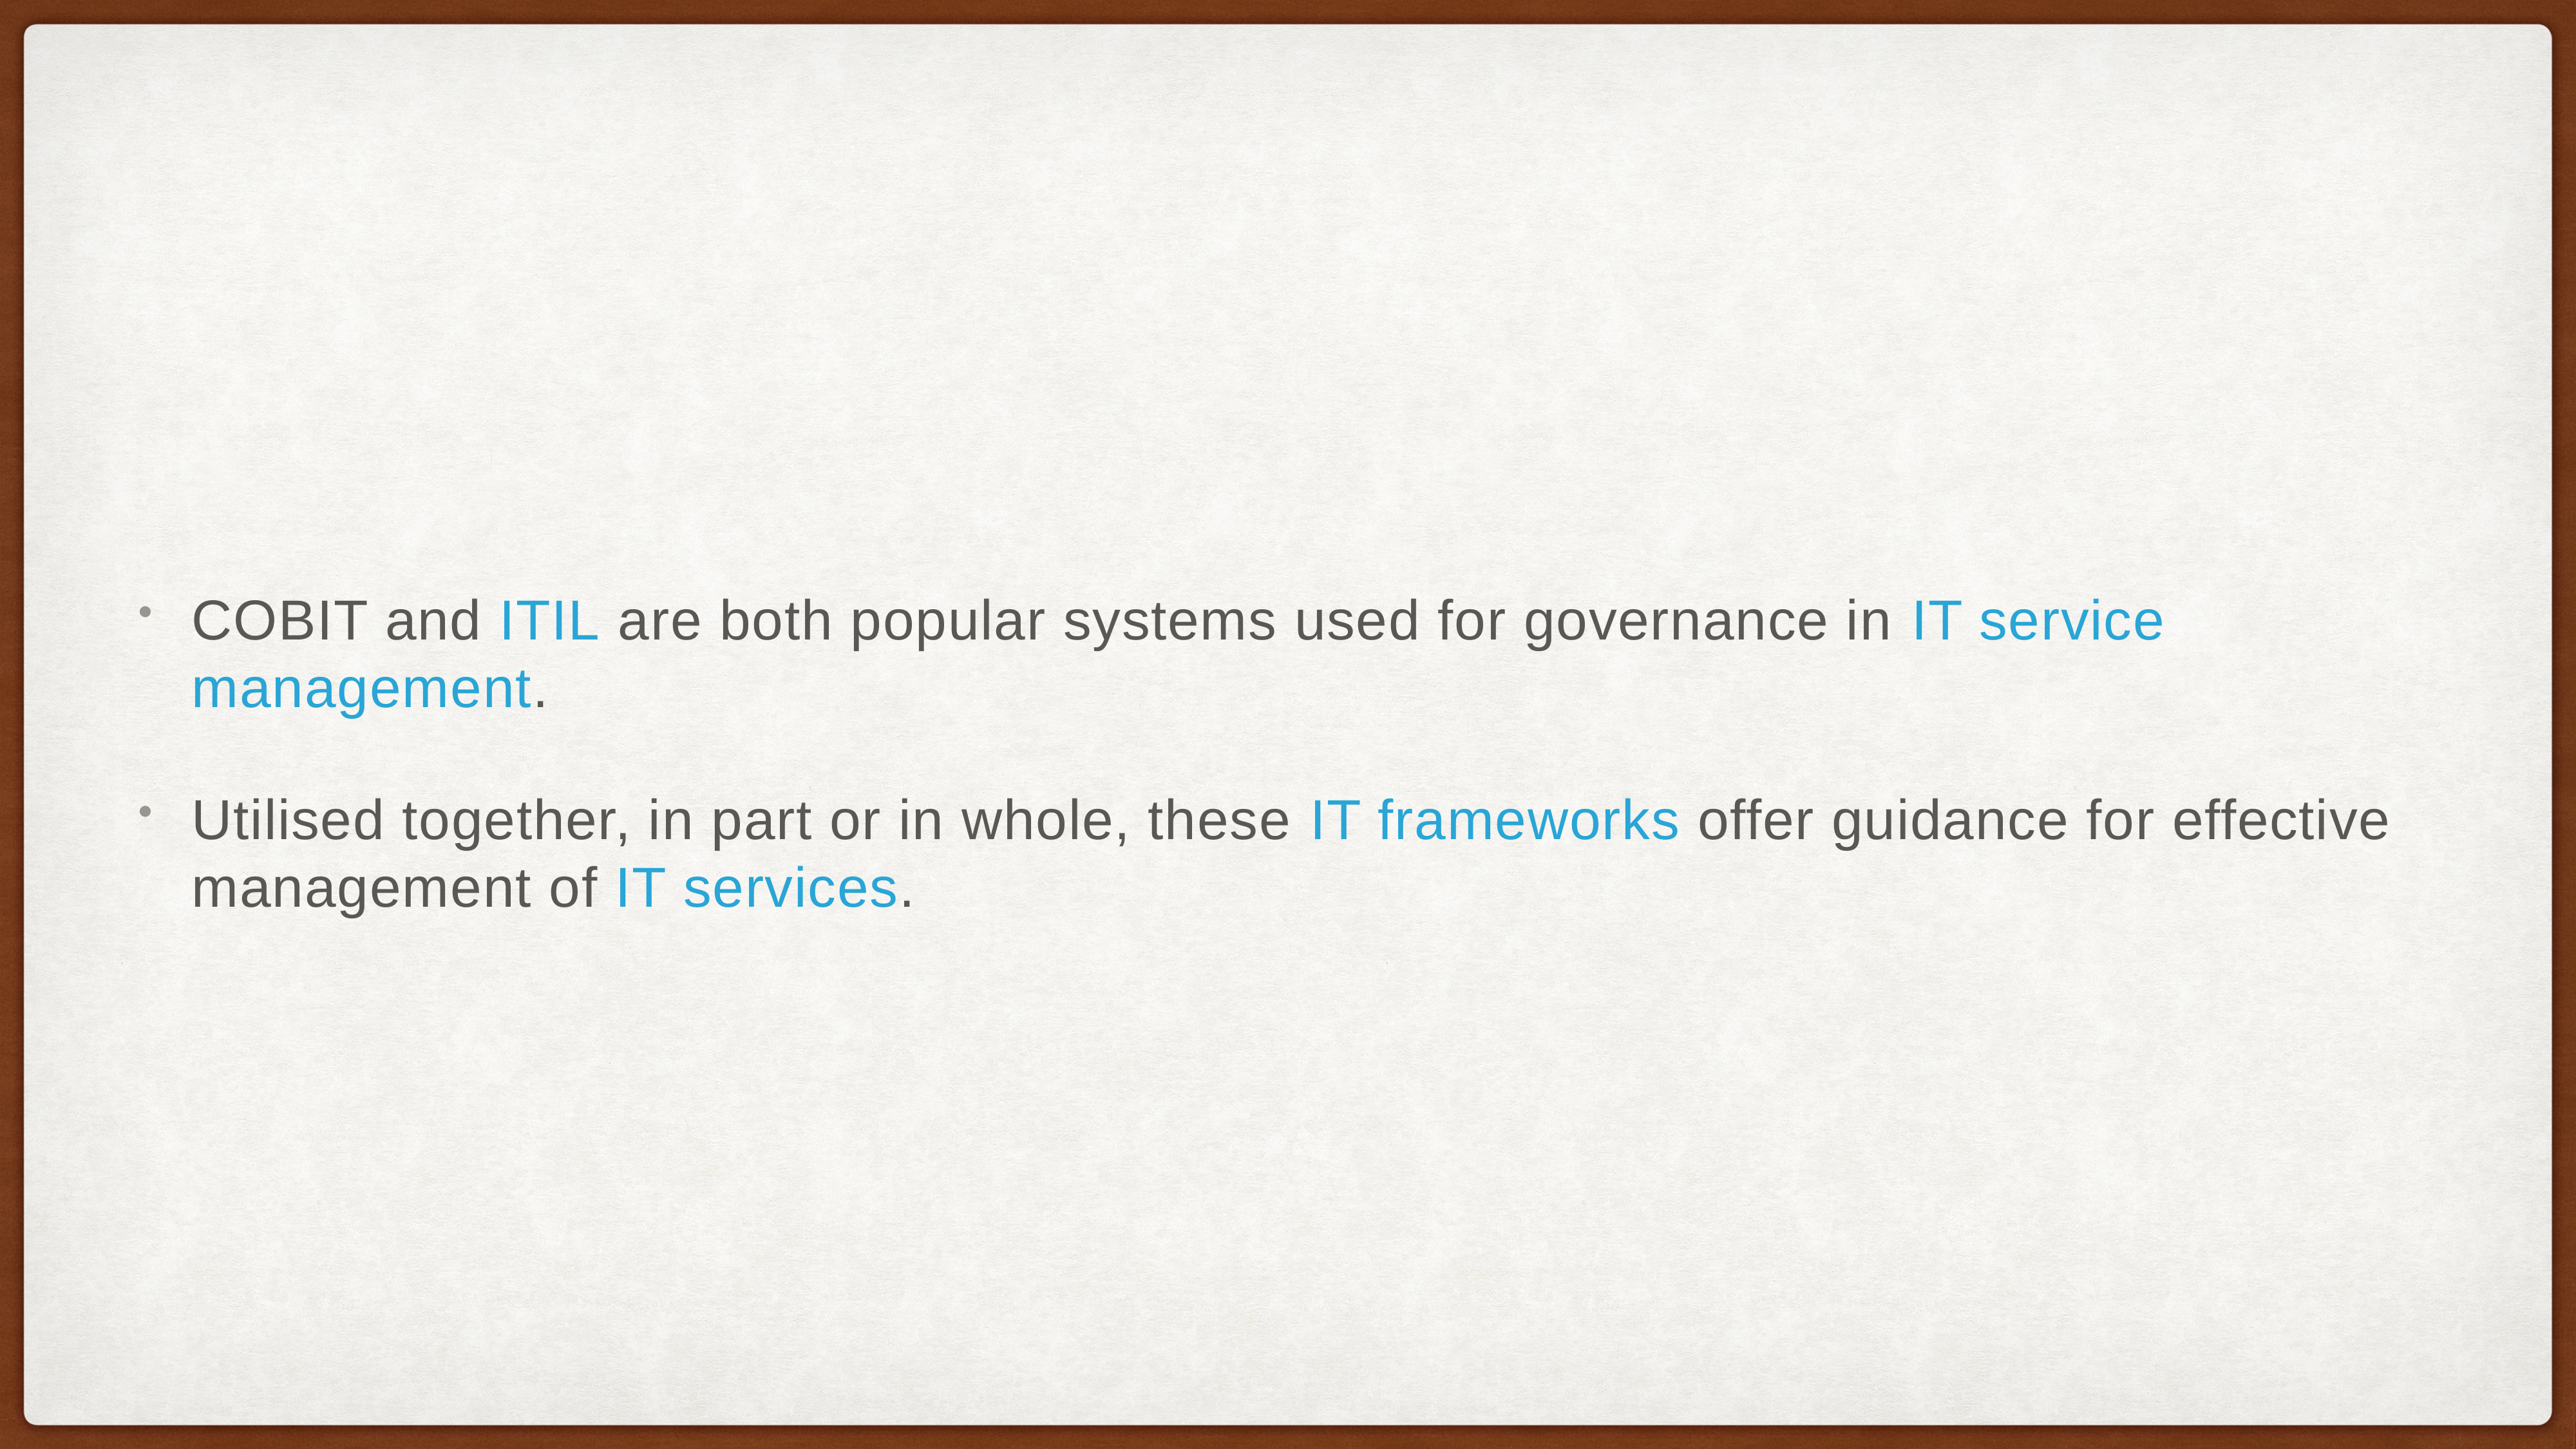

COBIT and ITIL are both popular systems used for governance in IT service management.
Utilised together, in part or in whole, these IT frameworks offer guidance for effective management of IT services.